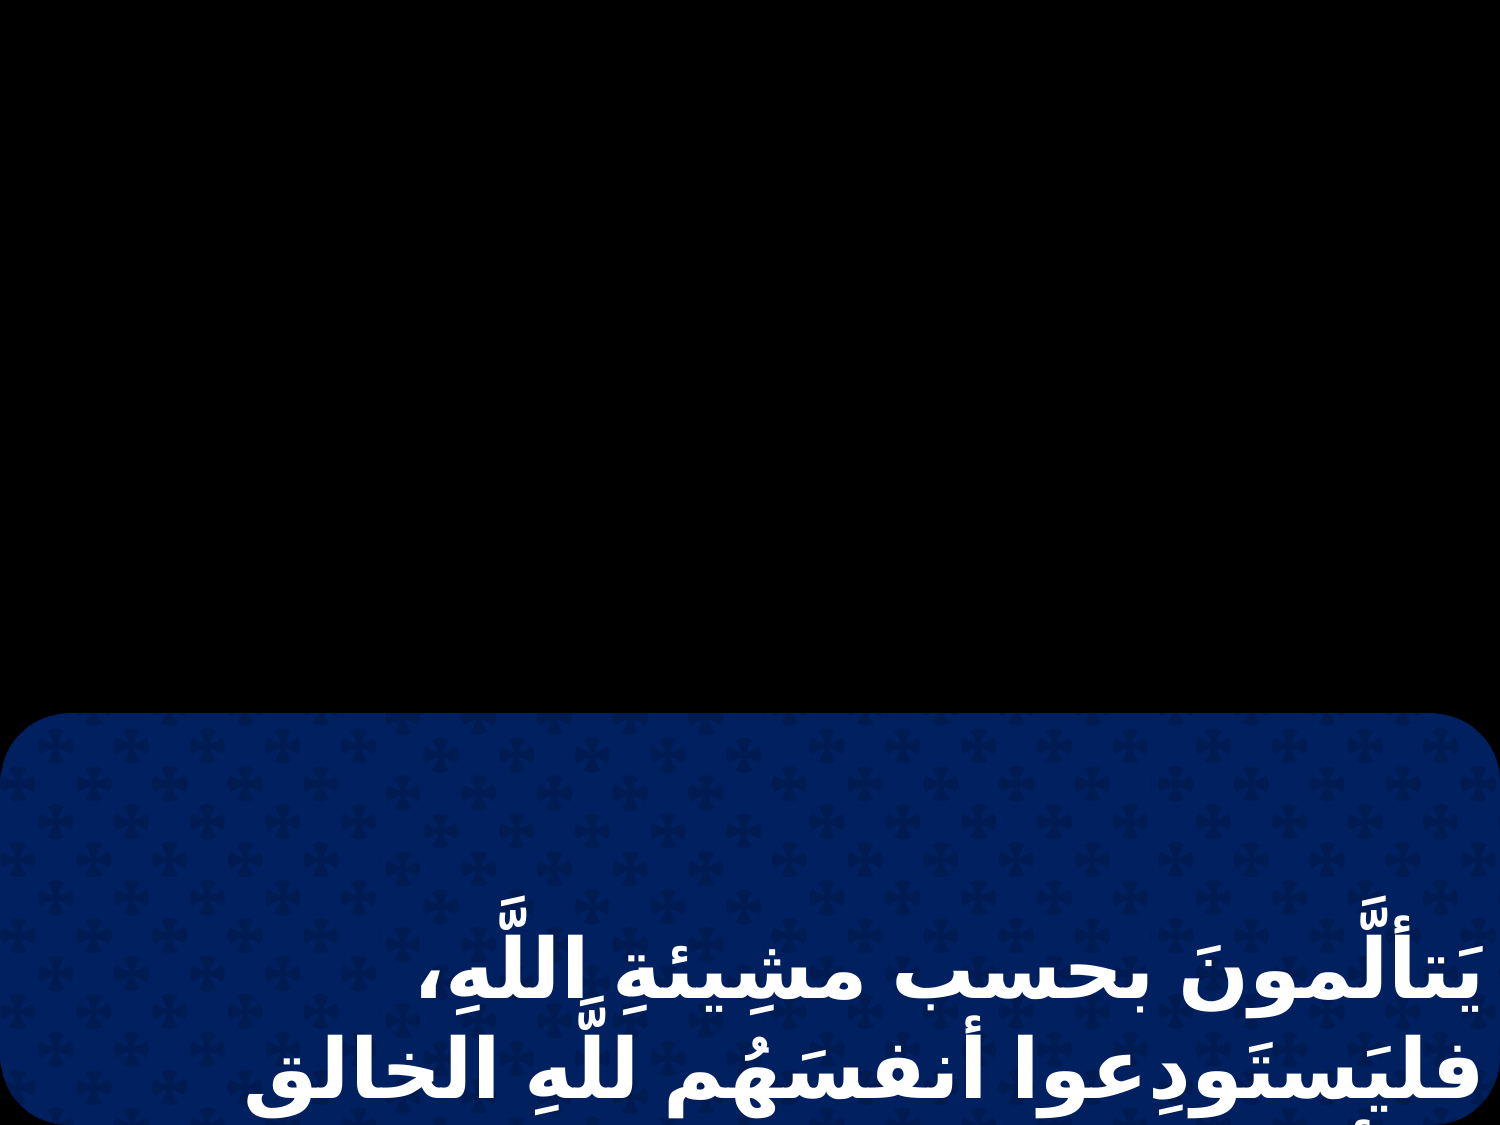

يَتألَّمونَ بحسب مشِيئةِ اللَّهِ، فليَستَودِعوا أنفسَهُم للَّهِ الخالق الأمين فى عملِ الخيرِ.